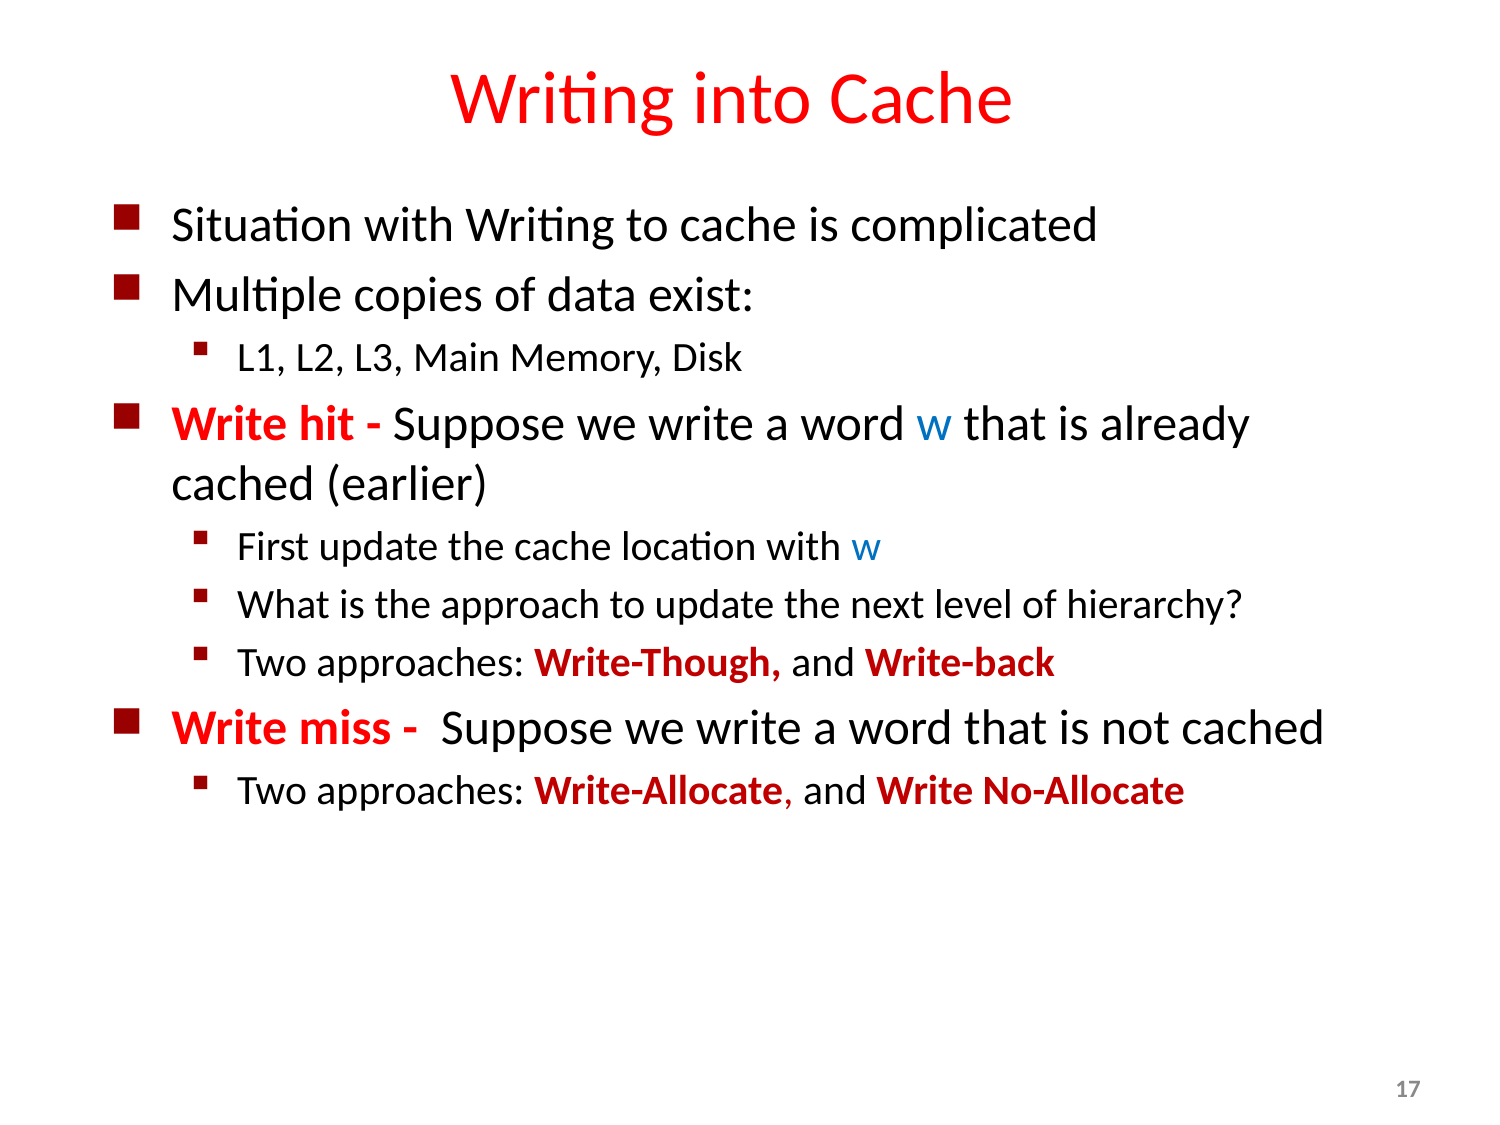

# Writing into Cache
Situation with Writing to cache is complicated
Multiple copies of data exist:
L1, L2, L3, Main Memory, Disk
Write hit - Suppose we write a word w that is already cached (earlier)
First update the cache location with w
What is the approach to update the next level of hierarchy?
Two approaches: Write-Though, and Write-back
Write miss -  Suppose we write a word that is not cached
Two approaches: Write-Allocate, and Write No-Allocate